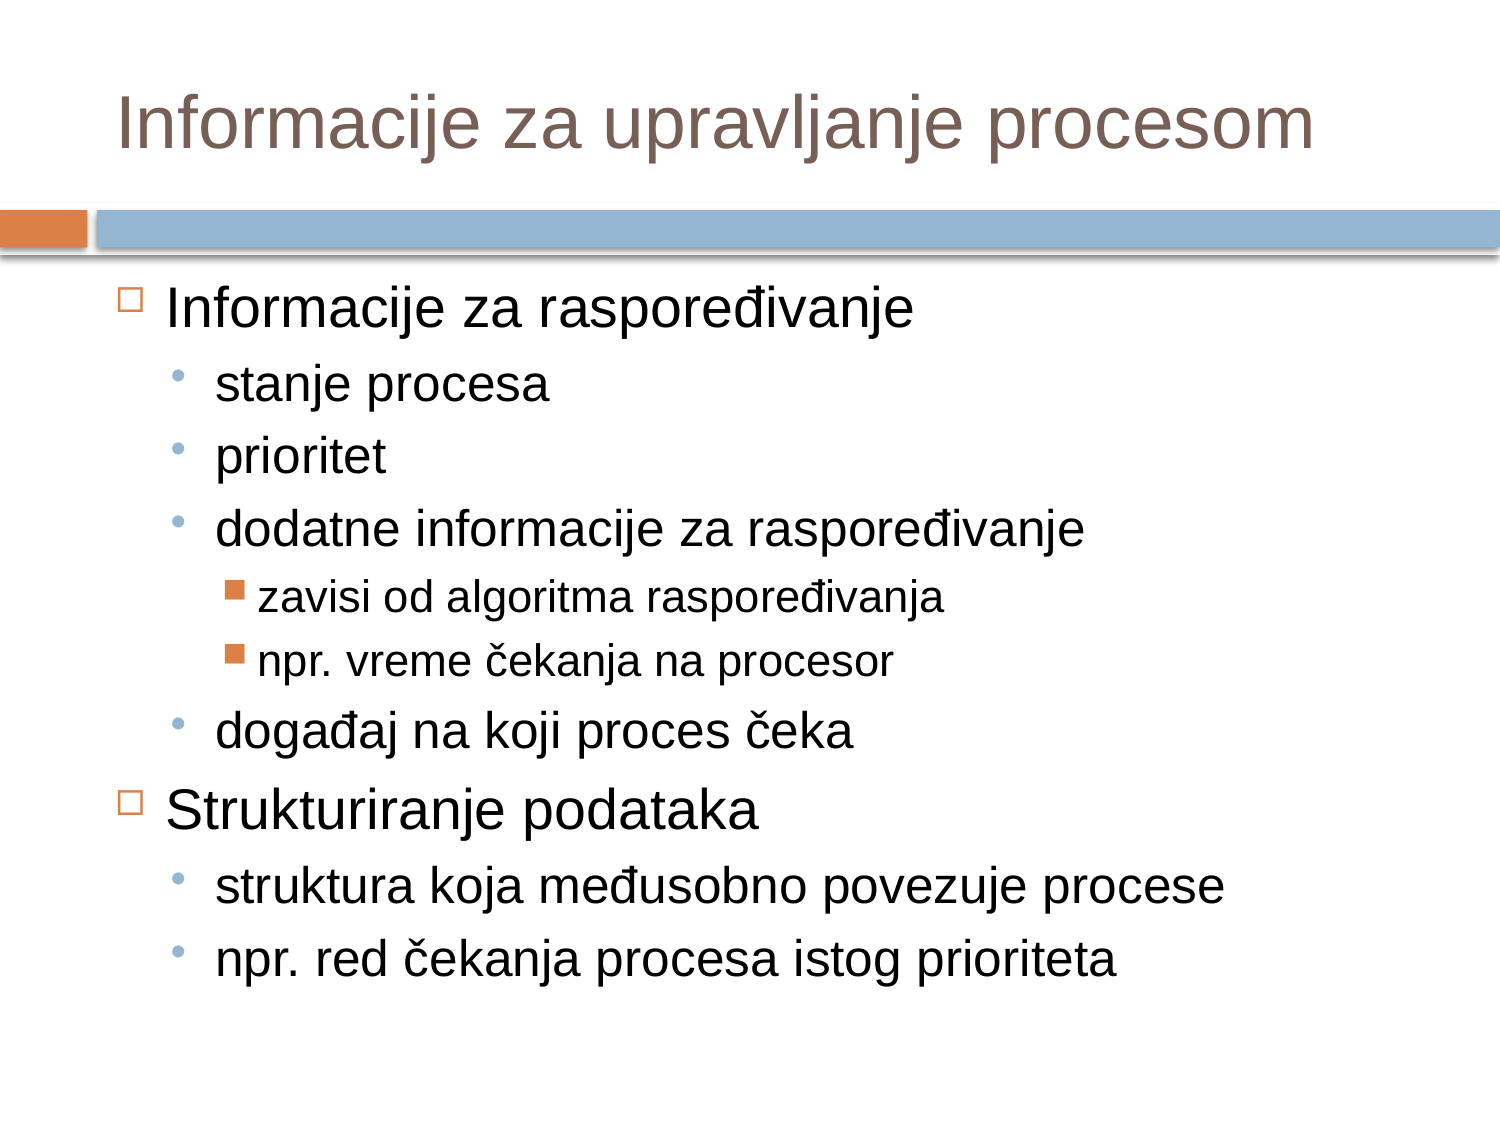

# Informacije za upravljanje procesom
Informacije za raspoređivanje
stanje procesa
prioritet
dodatne informacije za raspoređivanje
zavisi od algoritma raspoređivanja
npr. vreme čekanja na procesor
događaj na koji proces čeka
Strukturiranje podataka
struktura koja međusobno povezuje procese
npr. red čekanja procesa istog prioriteta